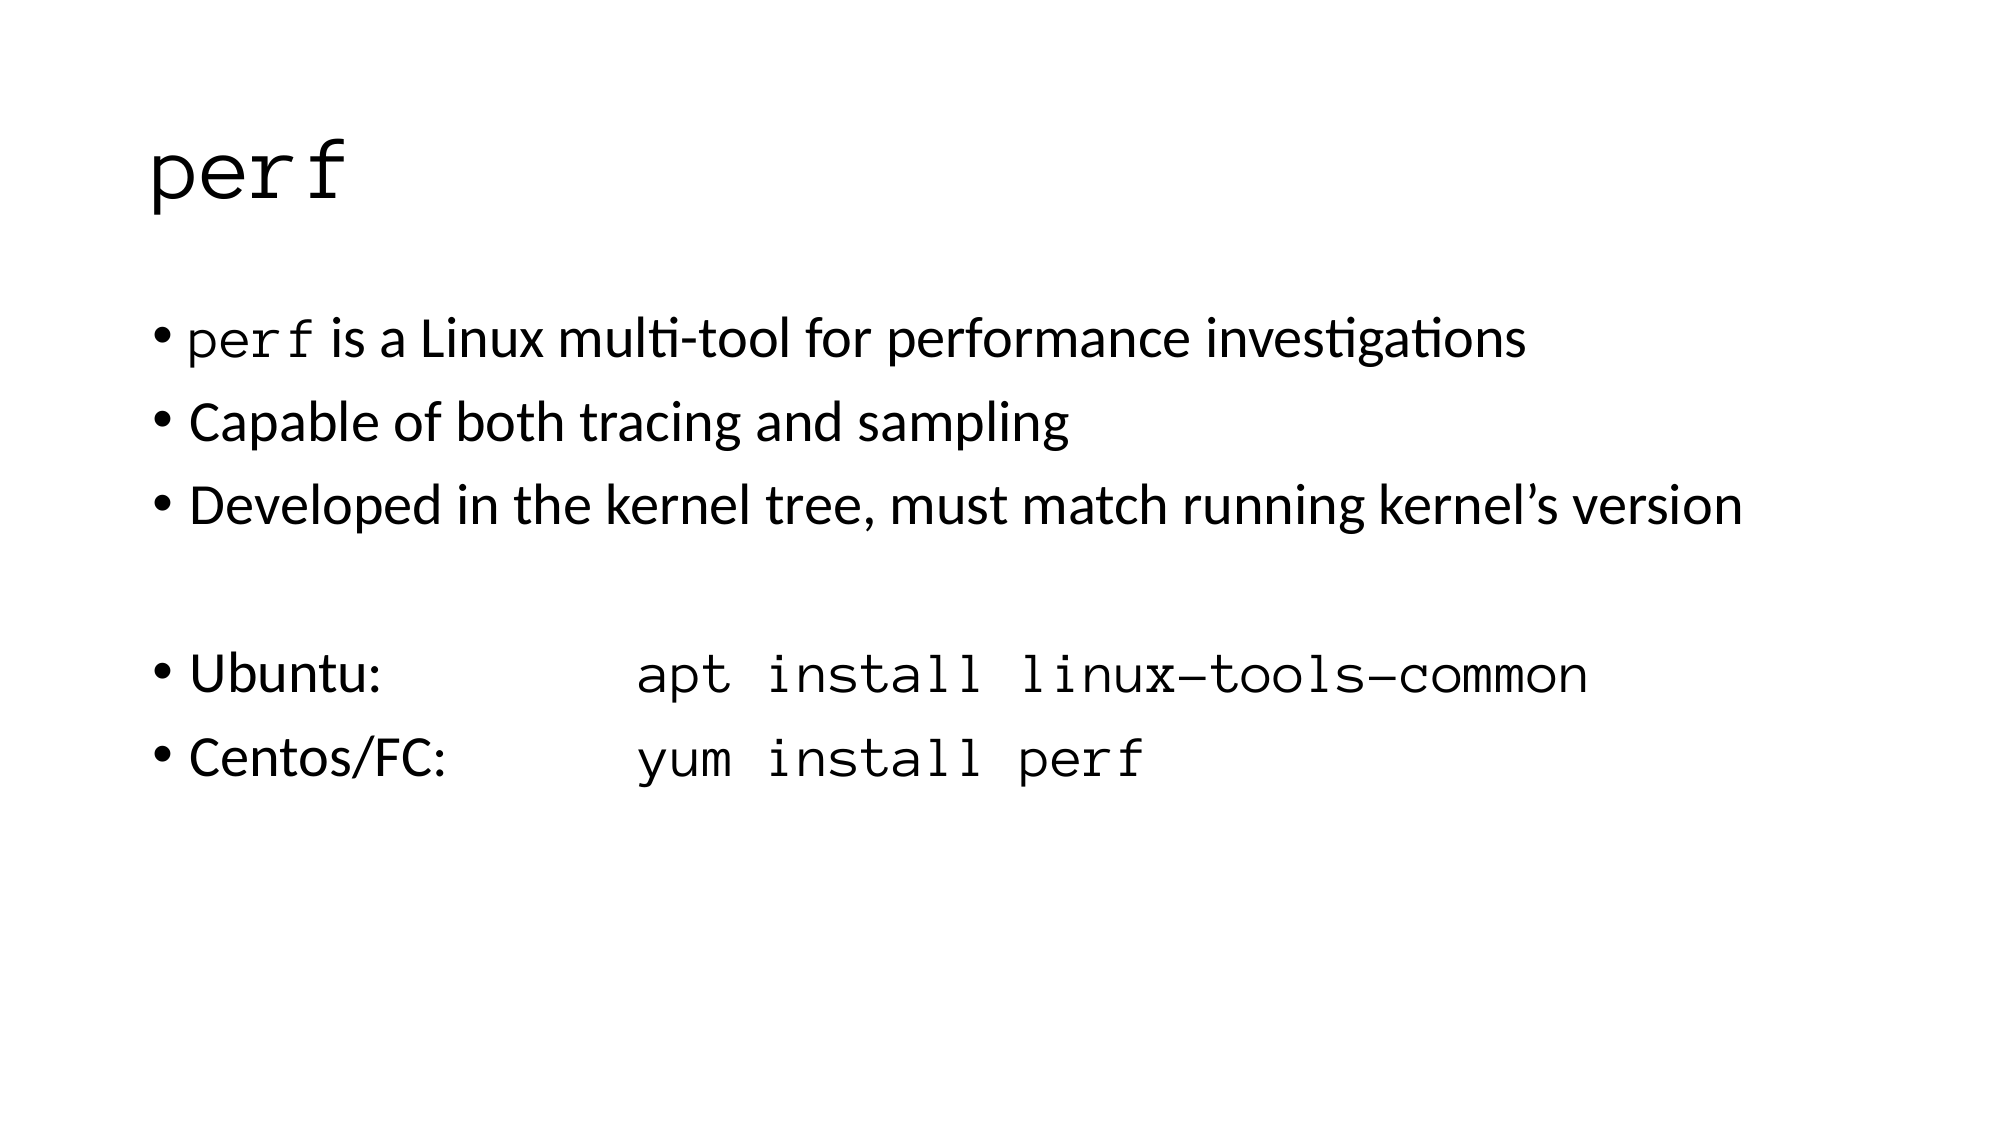

# perf
perf is a Linux multi-tool for performance investigations
Capable of both tracing and sampling
Developed in the kernel tree, must match running kernel’s version

Ubuntu:		apt install linux-tools-common
Centos/FC:		yum install perf